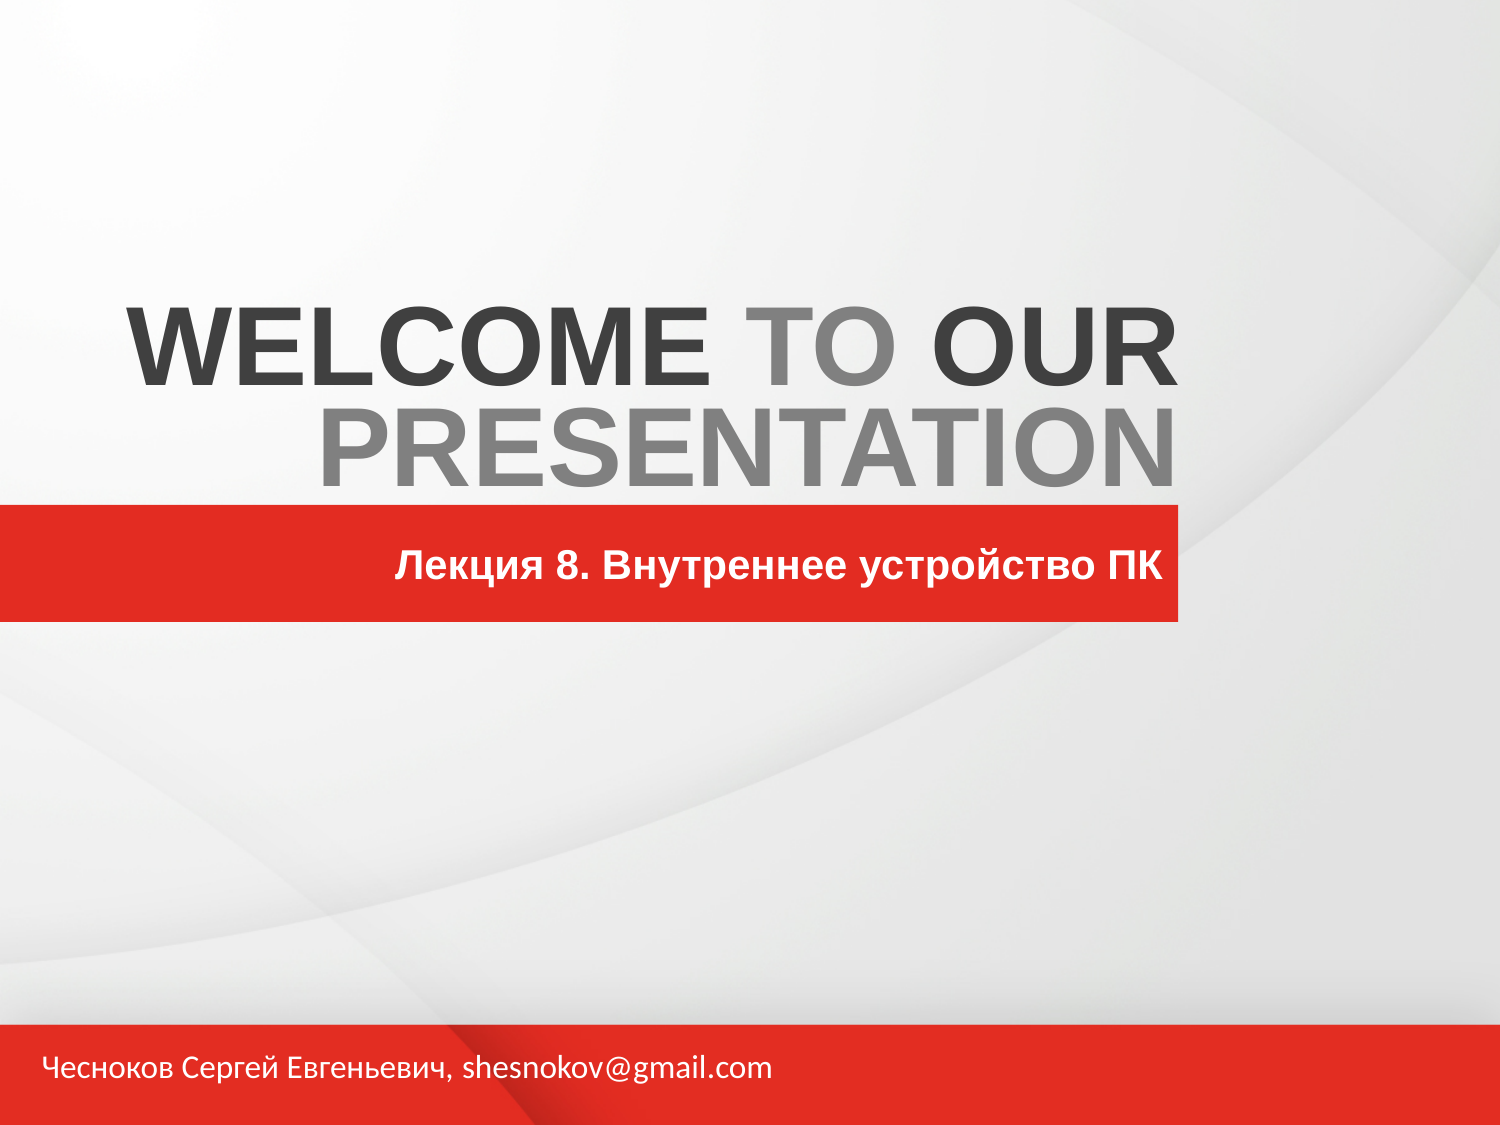

WELCOME TO OUR
PRESENTATION
Лекция 8. Внутреннее устройство ПК
Чесноков Сергей Евгеньевич, shesnokov@gmail.com